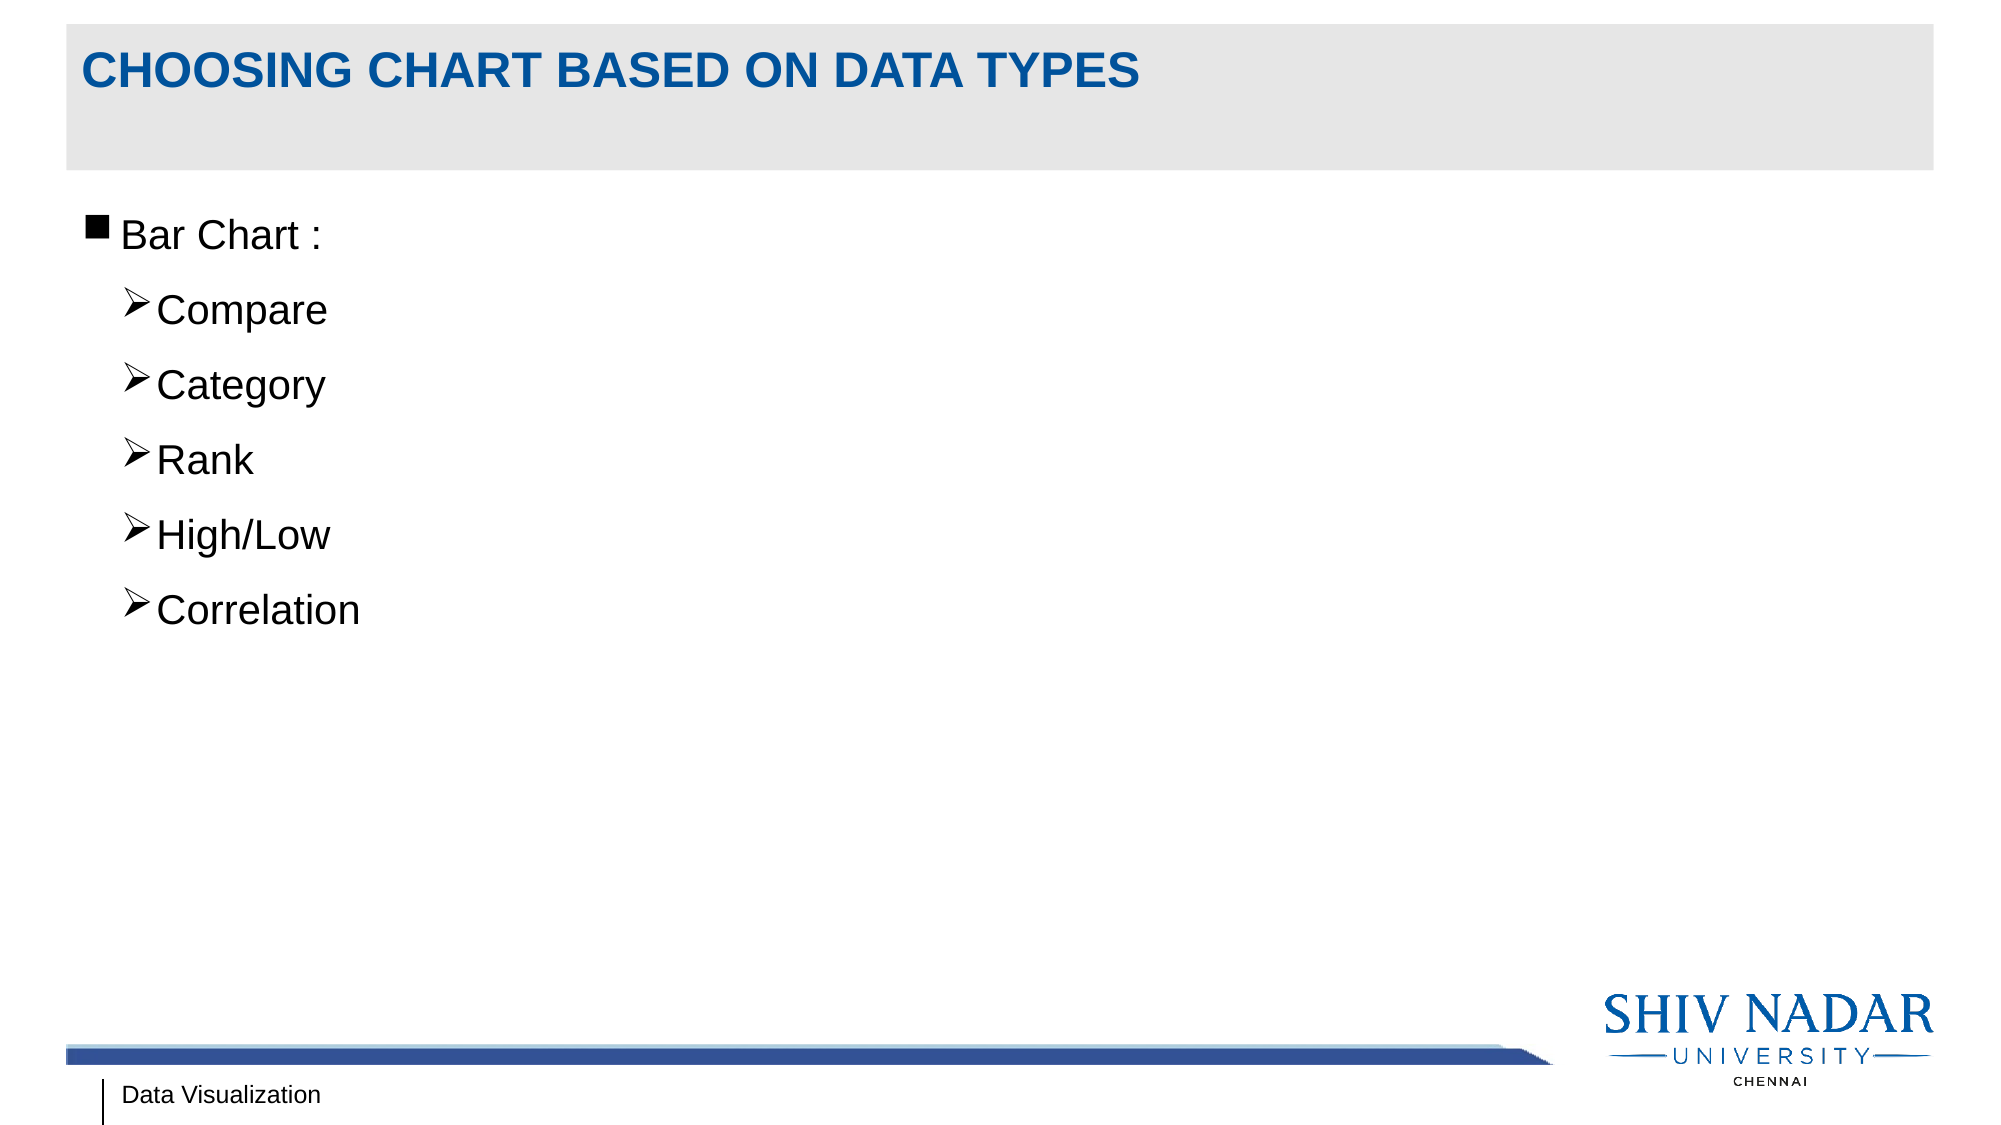

# Choosing chart based on data types
Bar Chart :
Compare
Category
Rank
High/Low
Correlation